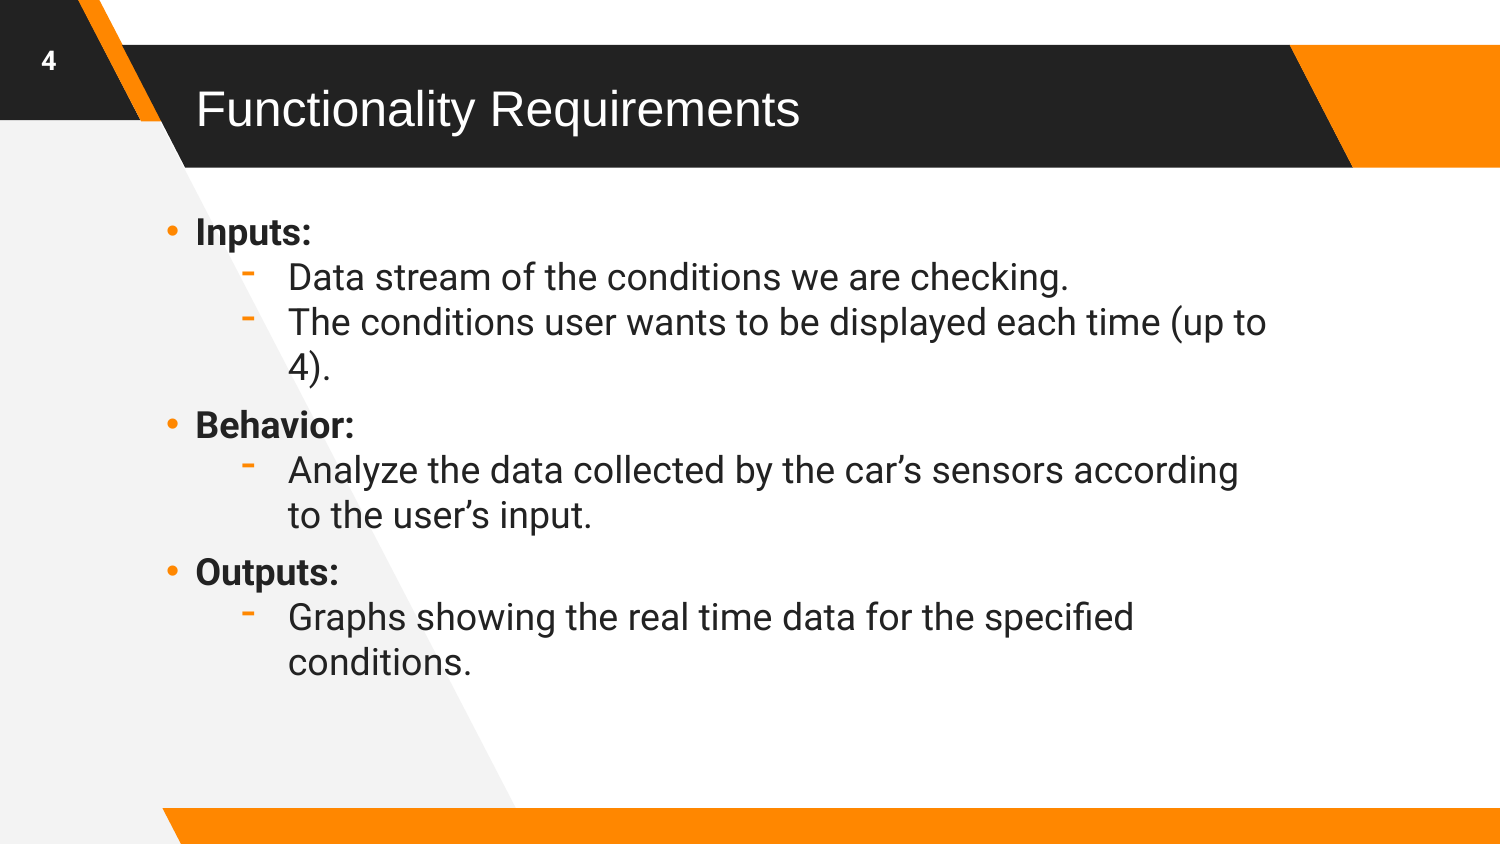

4
# Functionality Requirements
Inputs:
Data stream of the conditions we are checking.
The conditions user wants to be displayed each time (up to 4).
Behavior:
Analyze the data collected by the car’s sensors according to the user’s input.
Outputs:
Graphs showing the real time data for the specified conditions.